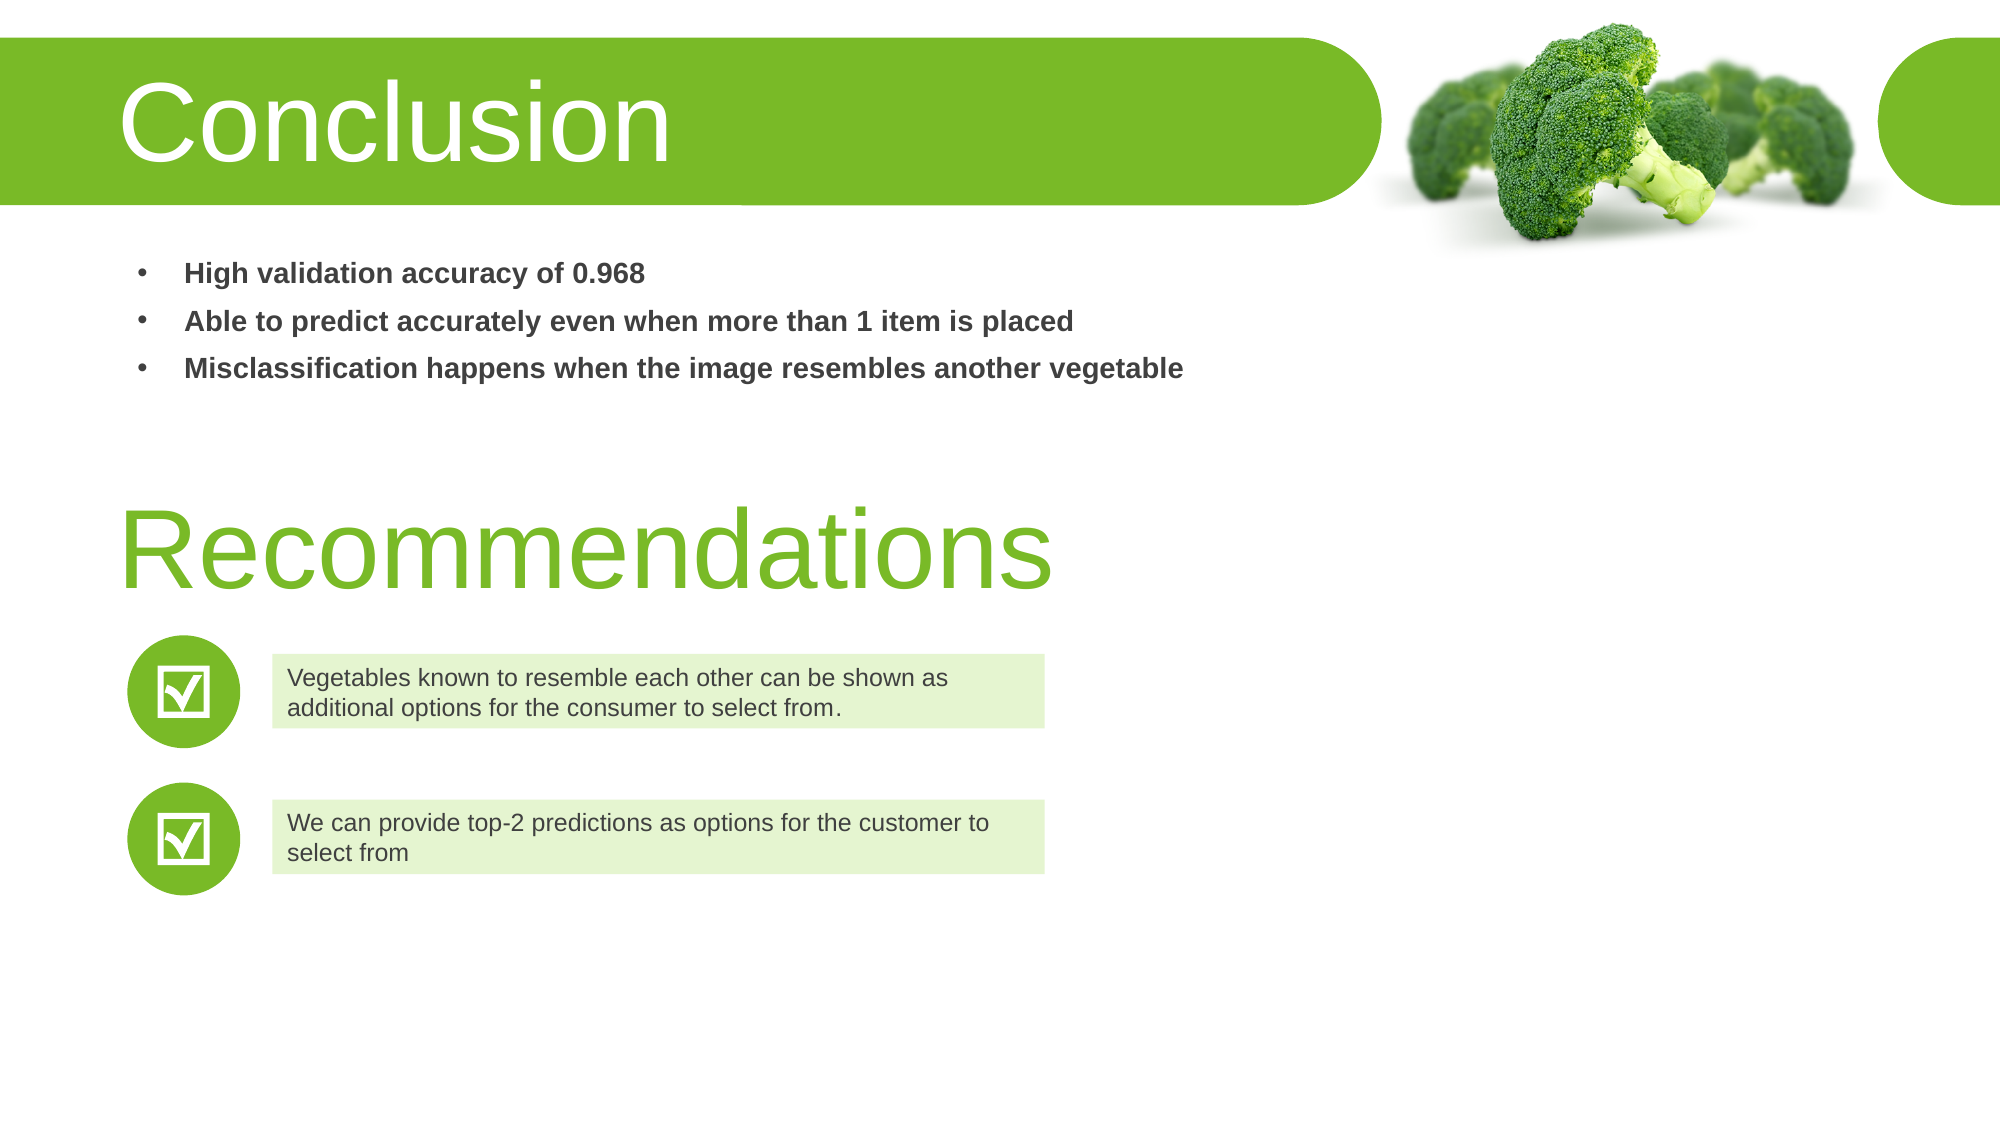

Conclusion
High validation accuracy of 0.968
Able to predict accurately even when more than 1 item is placed
Misclassification happens when the image resembles another vegetable
Recommendations

Vegetables known to resemble each other can be shown as additional options for the consumer to select from.

We can provide top-2 predictions as options for the customer to select from